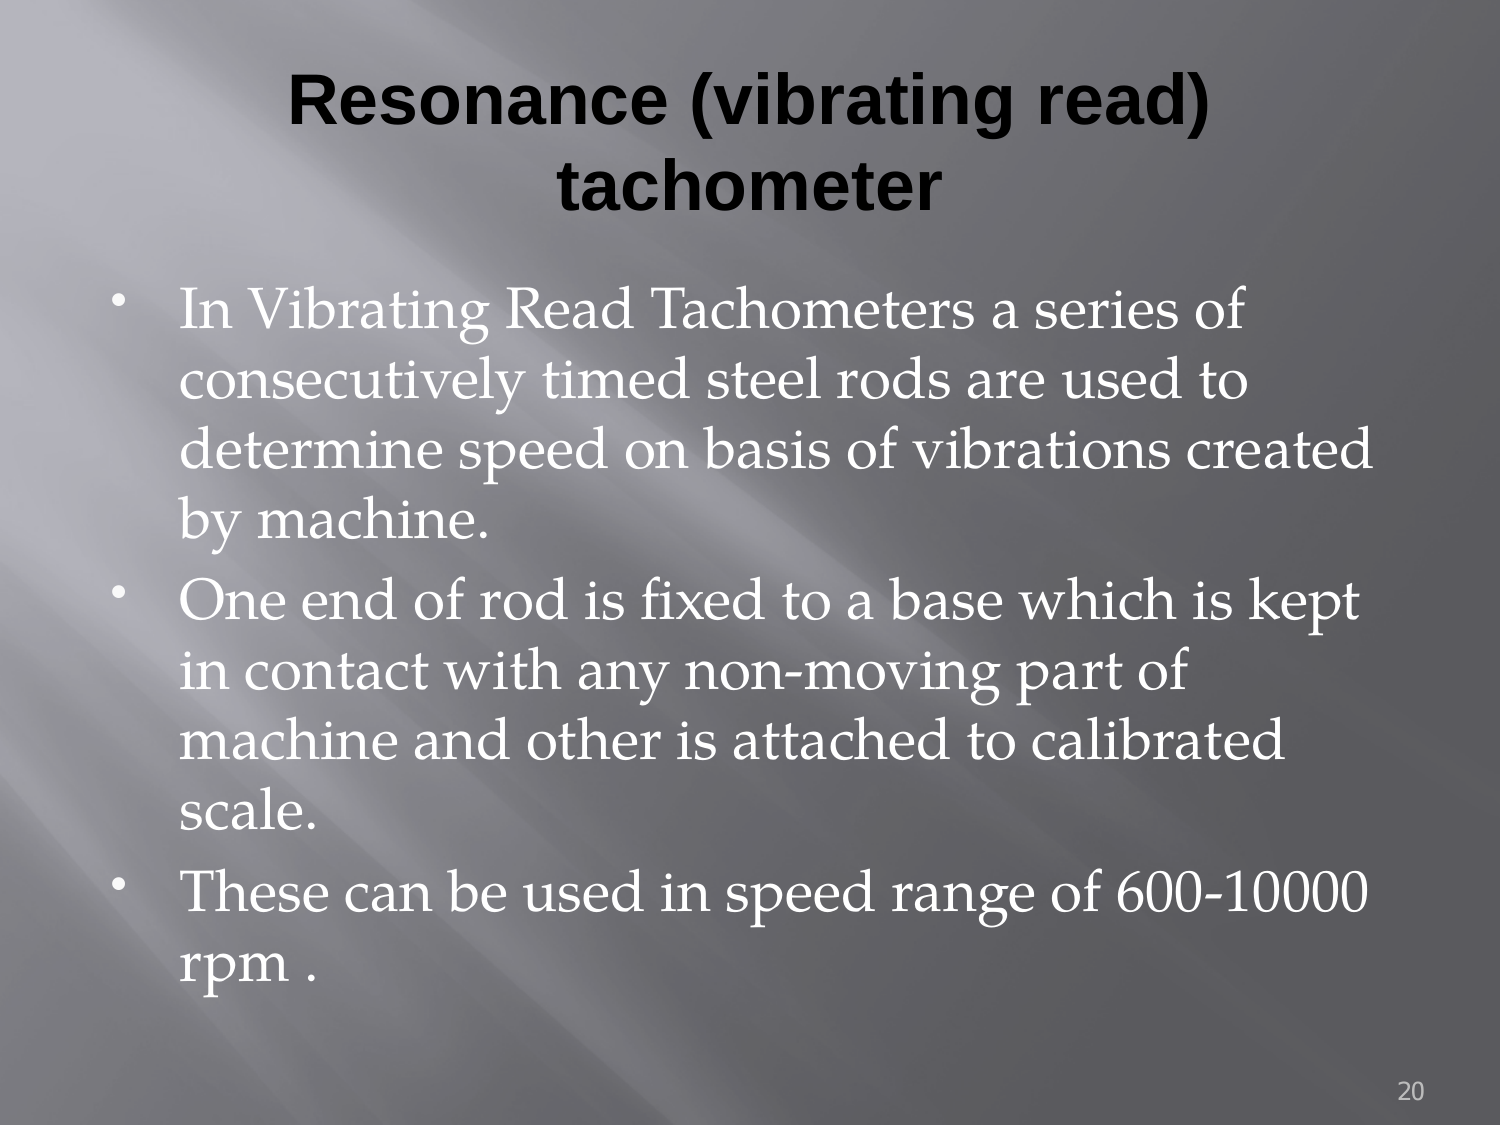

# Resonance (vibrating read) tachometer
In Vibrating Read Tachometers a series of consecutively timed steel rods are used to determine speed on basis of vibrations created by machine.
One end of rod is fixed to a base which is kept in contact with any non-moving part of machine and other is attached to calibrated scale.
These can be used in speed range of 600-10000 rpm .
20